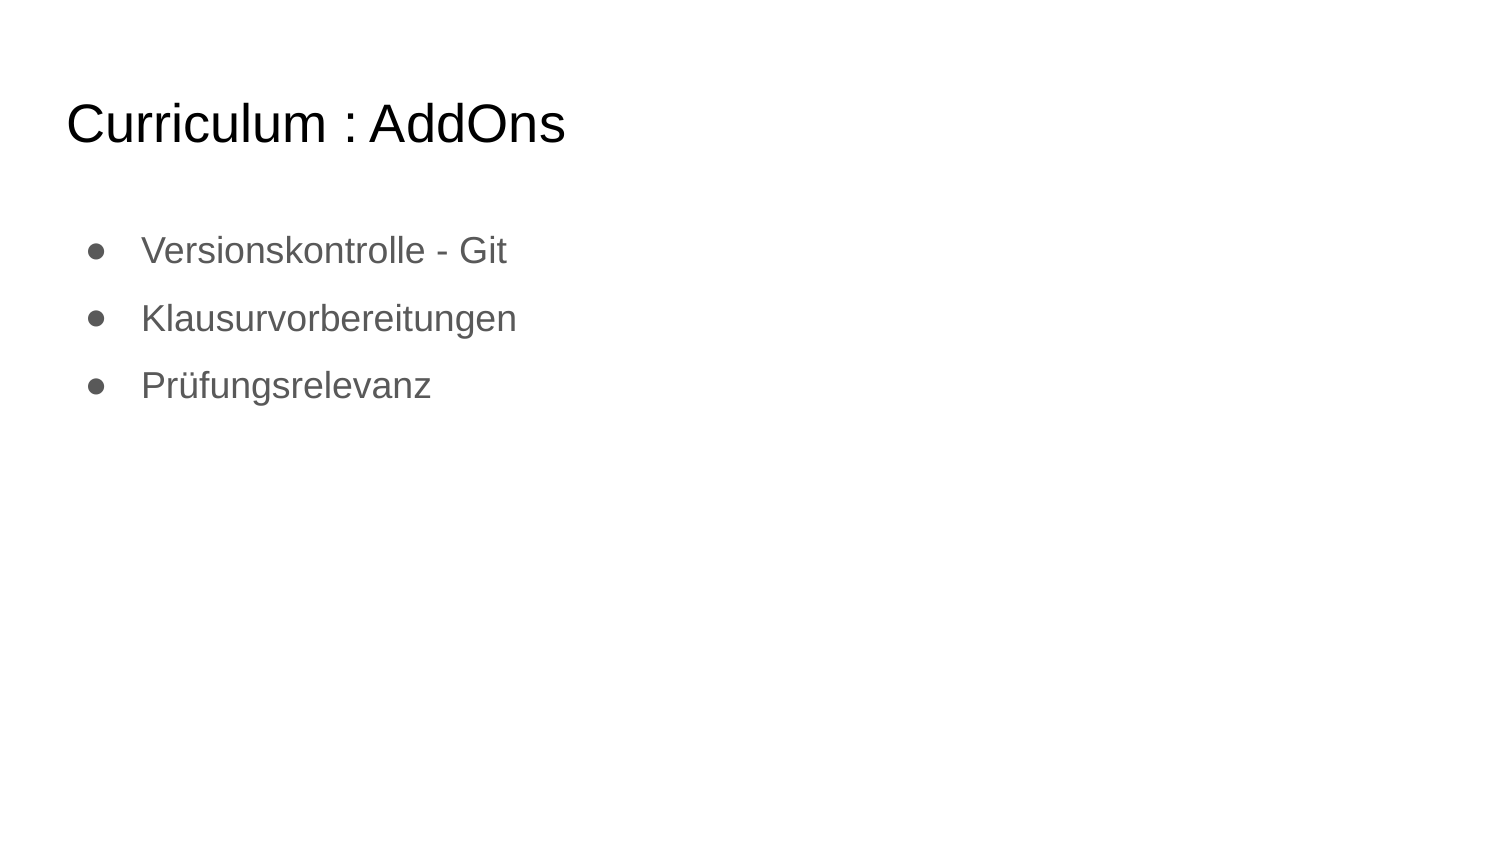

# Curriculum : AddOns
Versionskontrolle - Git
Klausurvorbereitungen
Prüfungsrelevanz